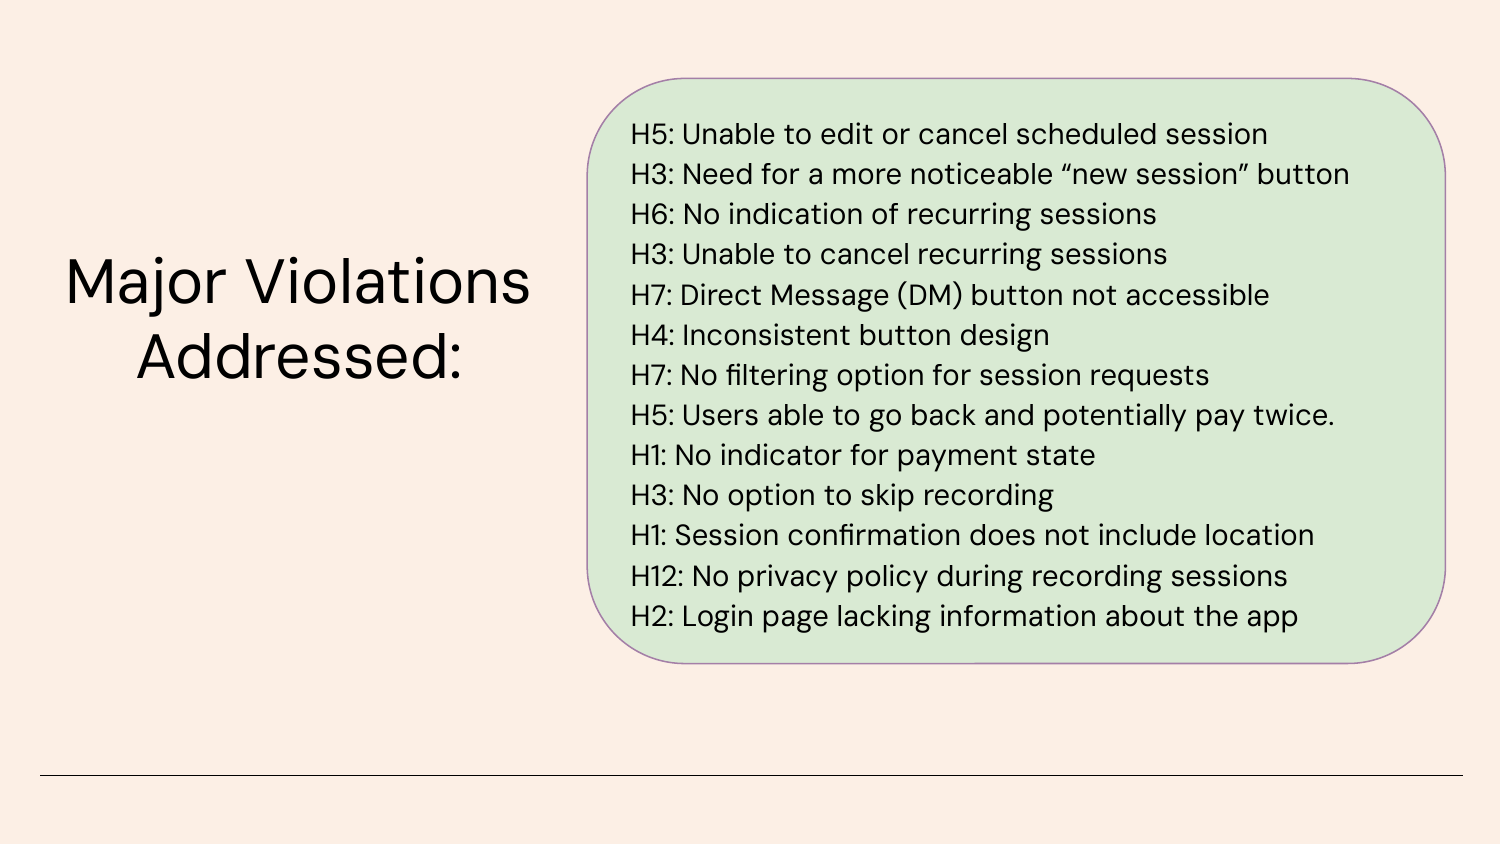

H5: Unable to edit or cancel scheduled session
H3: Need for a more noticeable “new session” button
H6: No indication of recurring sessions
H3: Unable to cancel recurring sessions
H7: Direct Message (DM) button not accessible
H4: Inconsistent button design
H7: No filtering option for session requests
H5: Users able to go back and potentially pay twice.
H1: No indicator for payment state
H3: No option to skip recording
H1: Session confirmation does not include location
H12: No privacy policy during recording sessions
H2: Login page lacking information about the app

Major Violations Addressed: